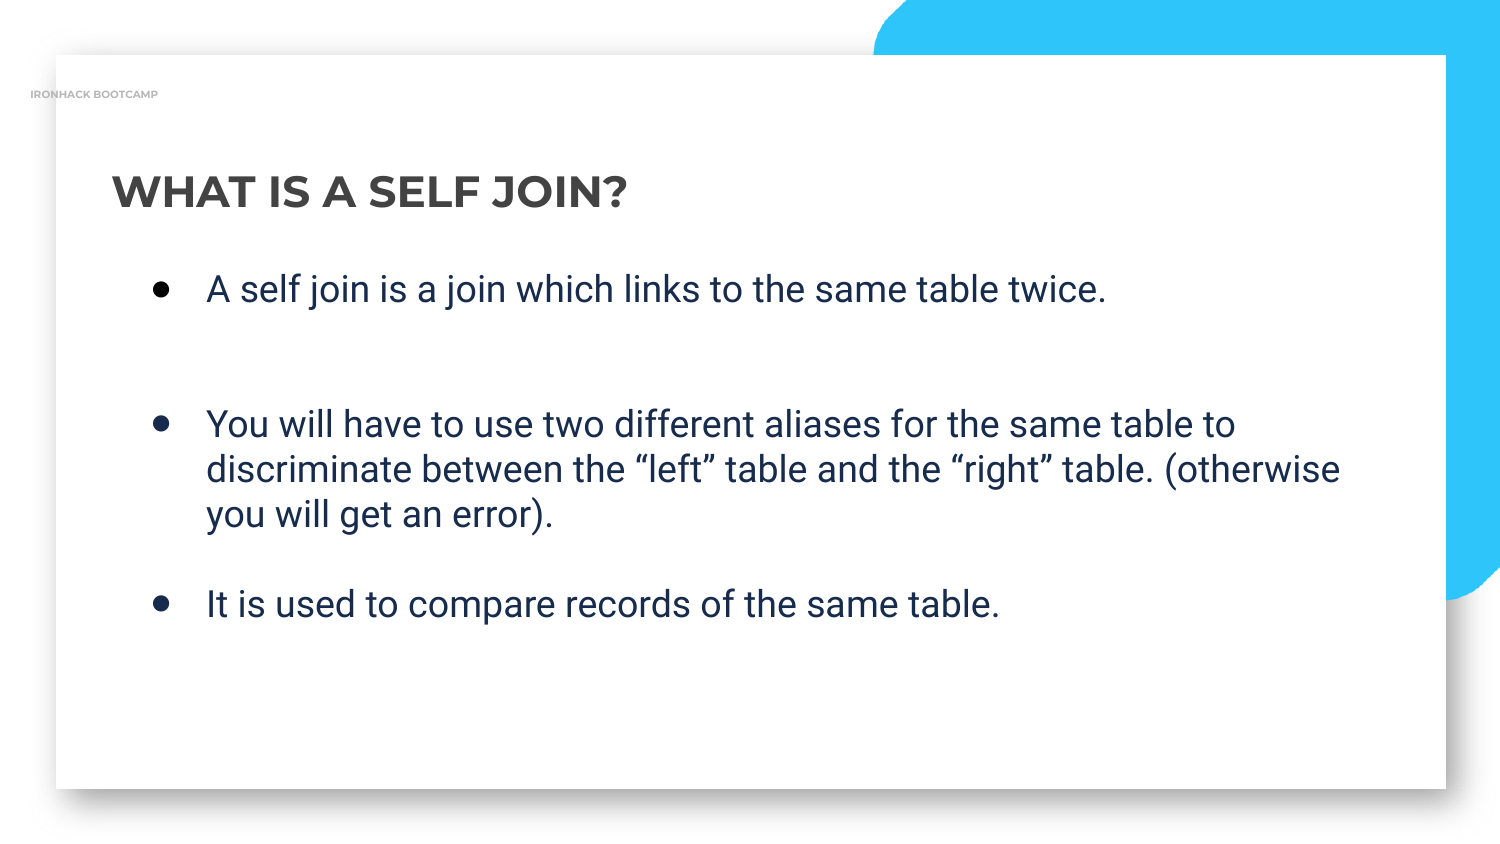

IRONHACK BOOTCAMP
WHAT IS A SELF JOIN?
A self join is a join which links to the same table twice.

You will have to use two different aliases for the same table to discriminate between the “left” table and the “right” table. (otherwise you will get an error).

It is used to compare records of the same table.